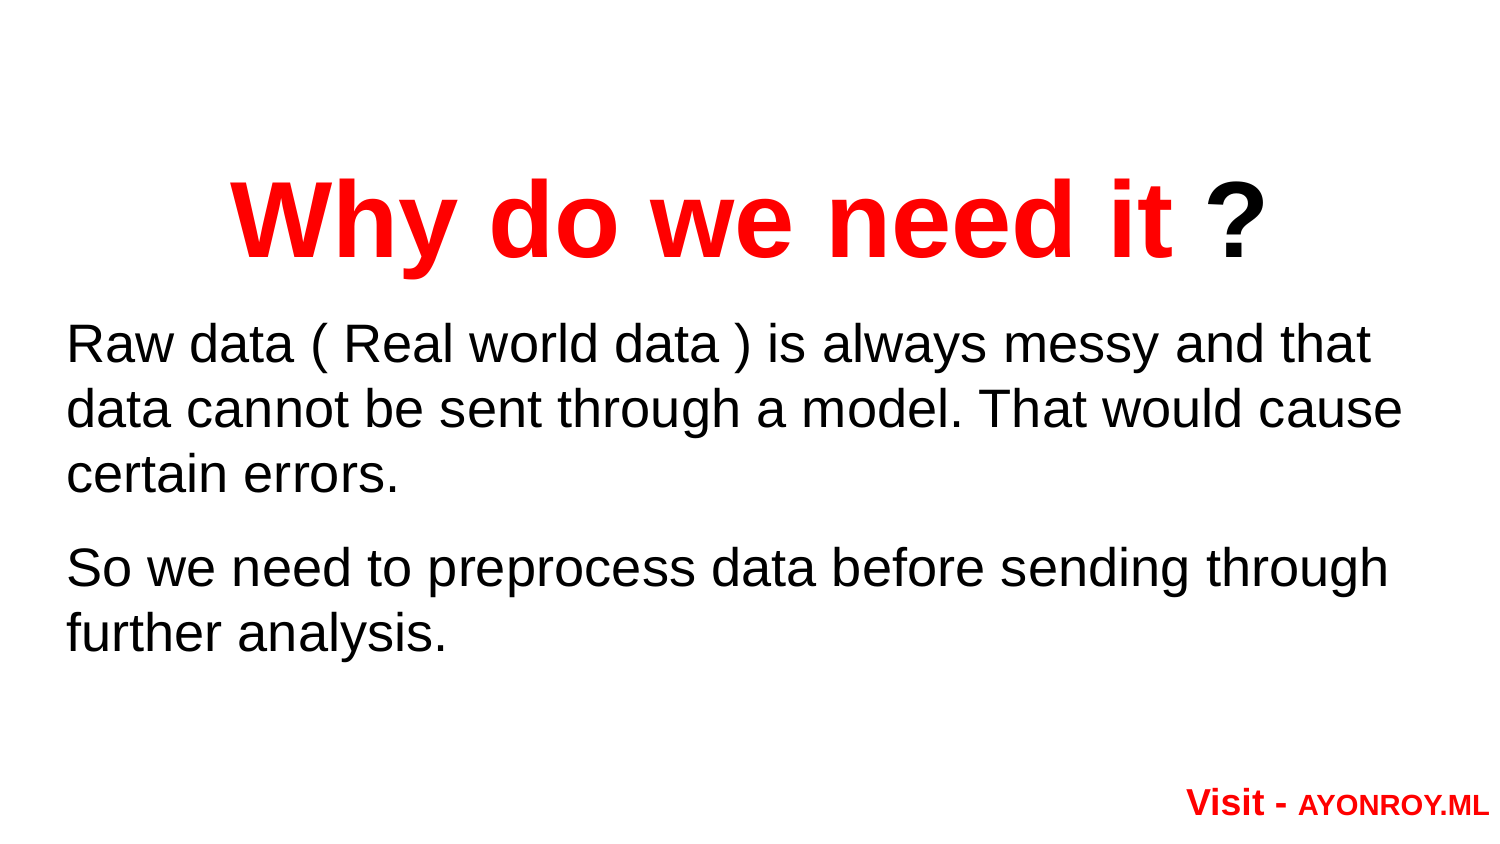

# Why do we need it ?
Raw data ( Real world data ) is always messy and that data cannot be sent through a model. That would cause certain errors.
So we need to preprocess data before sending through further analysis.
Visit - AYONROY.ML